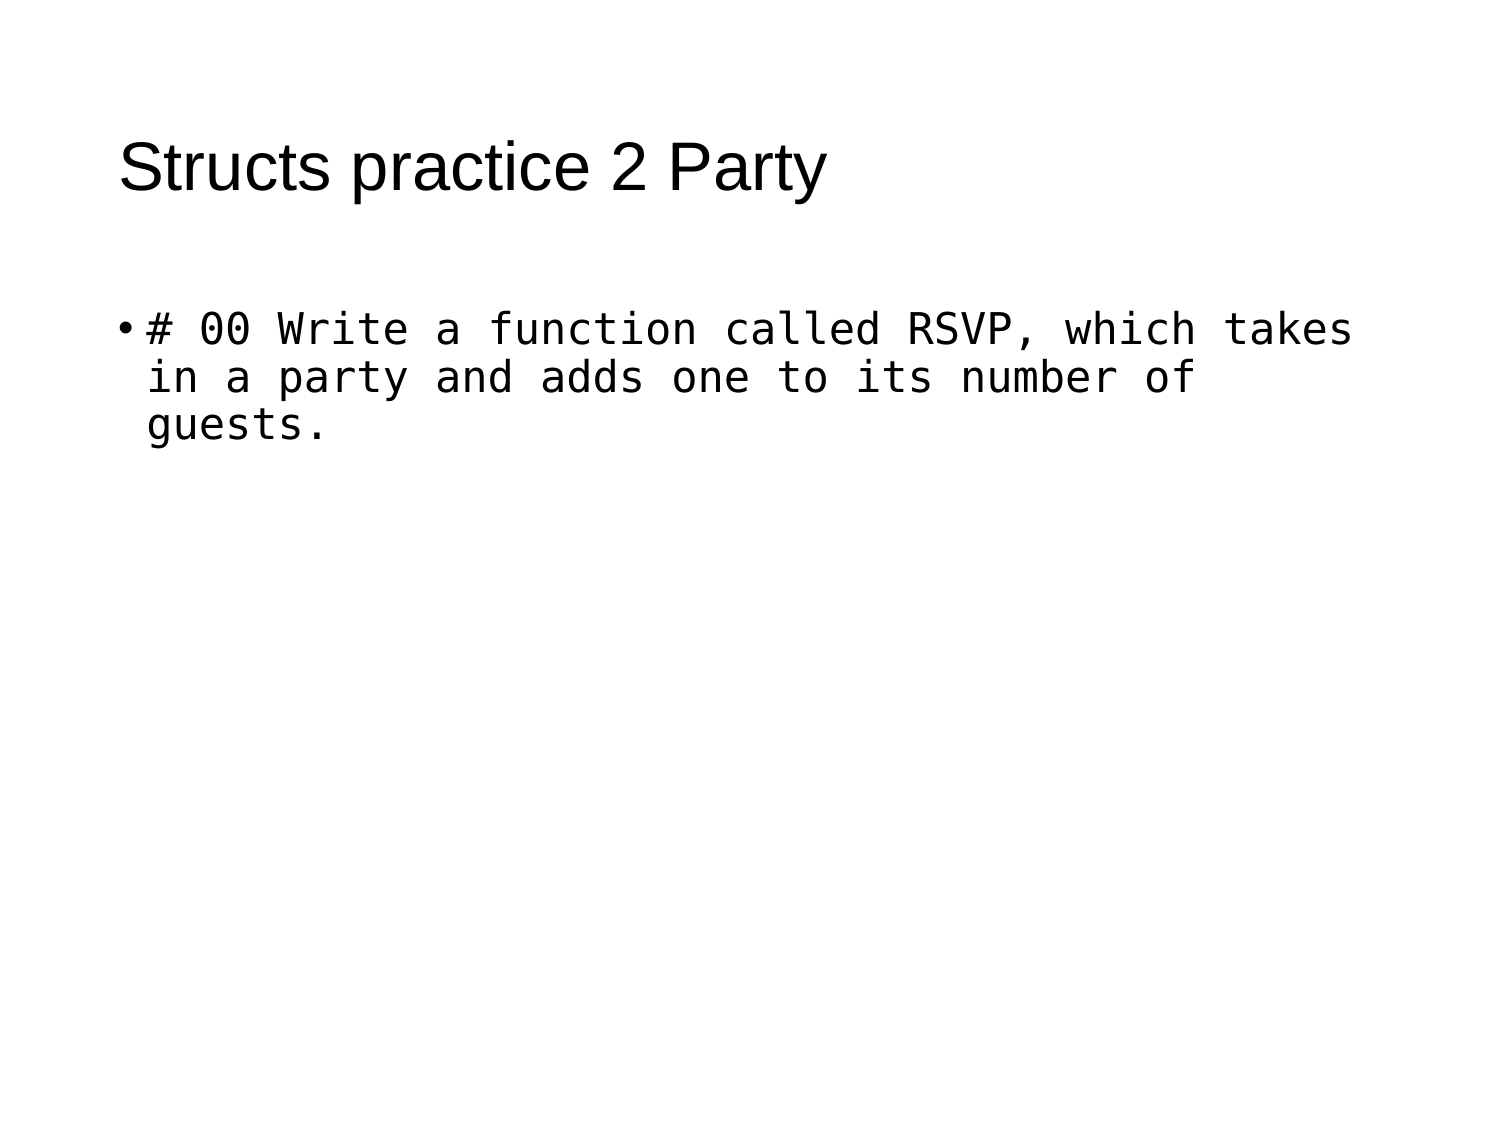

# Structs practice 2 Party
# 00 Write a function called RSVP, which takes in a party and adds one to its number of guests.